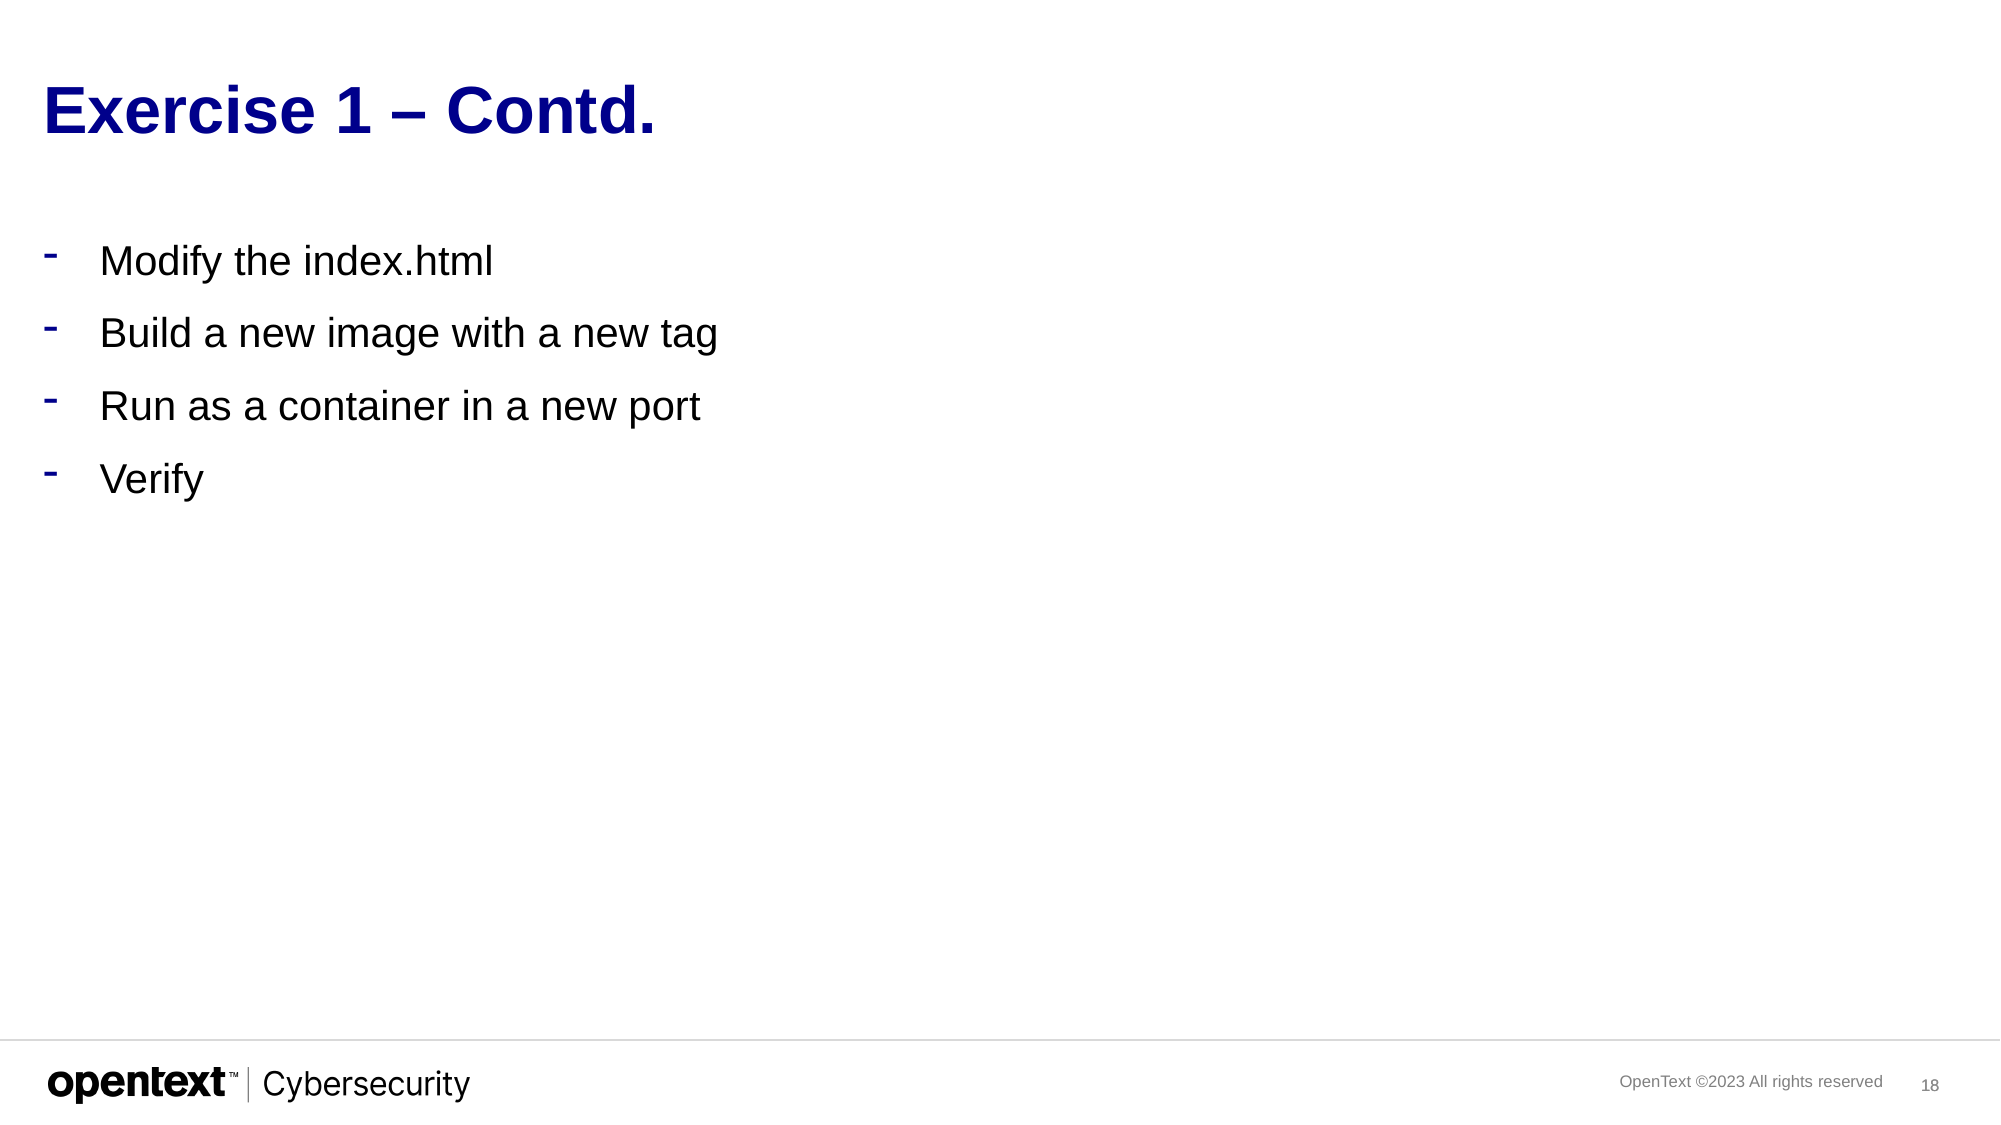

# Exercise 1 – Contd.
Modify the index.html
Build a new image with a new tag
Run as a container in a new port
Verify